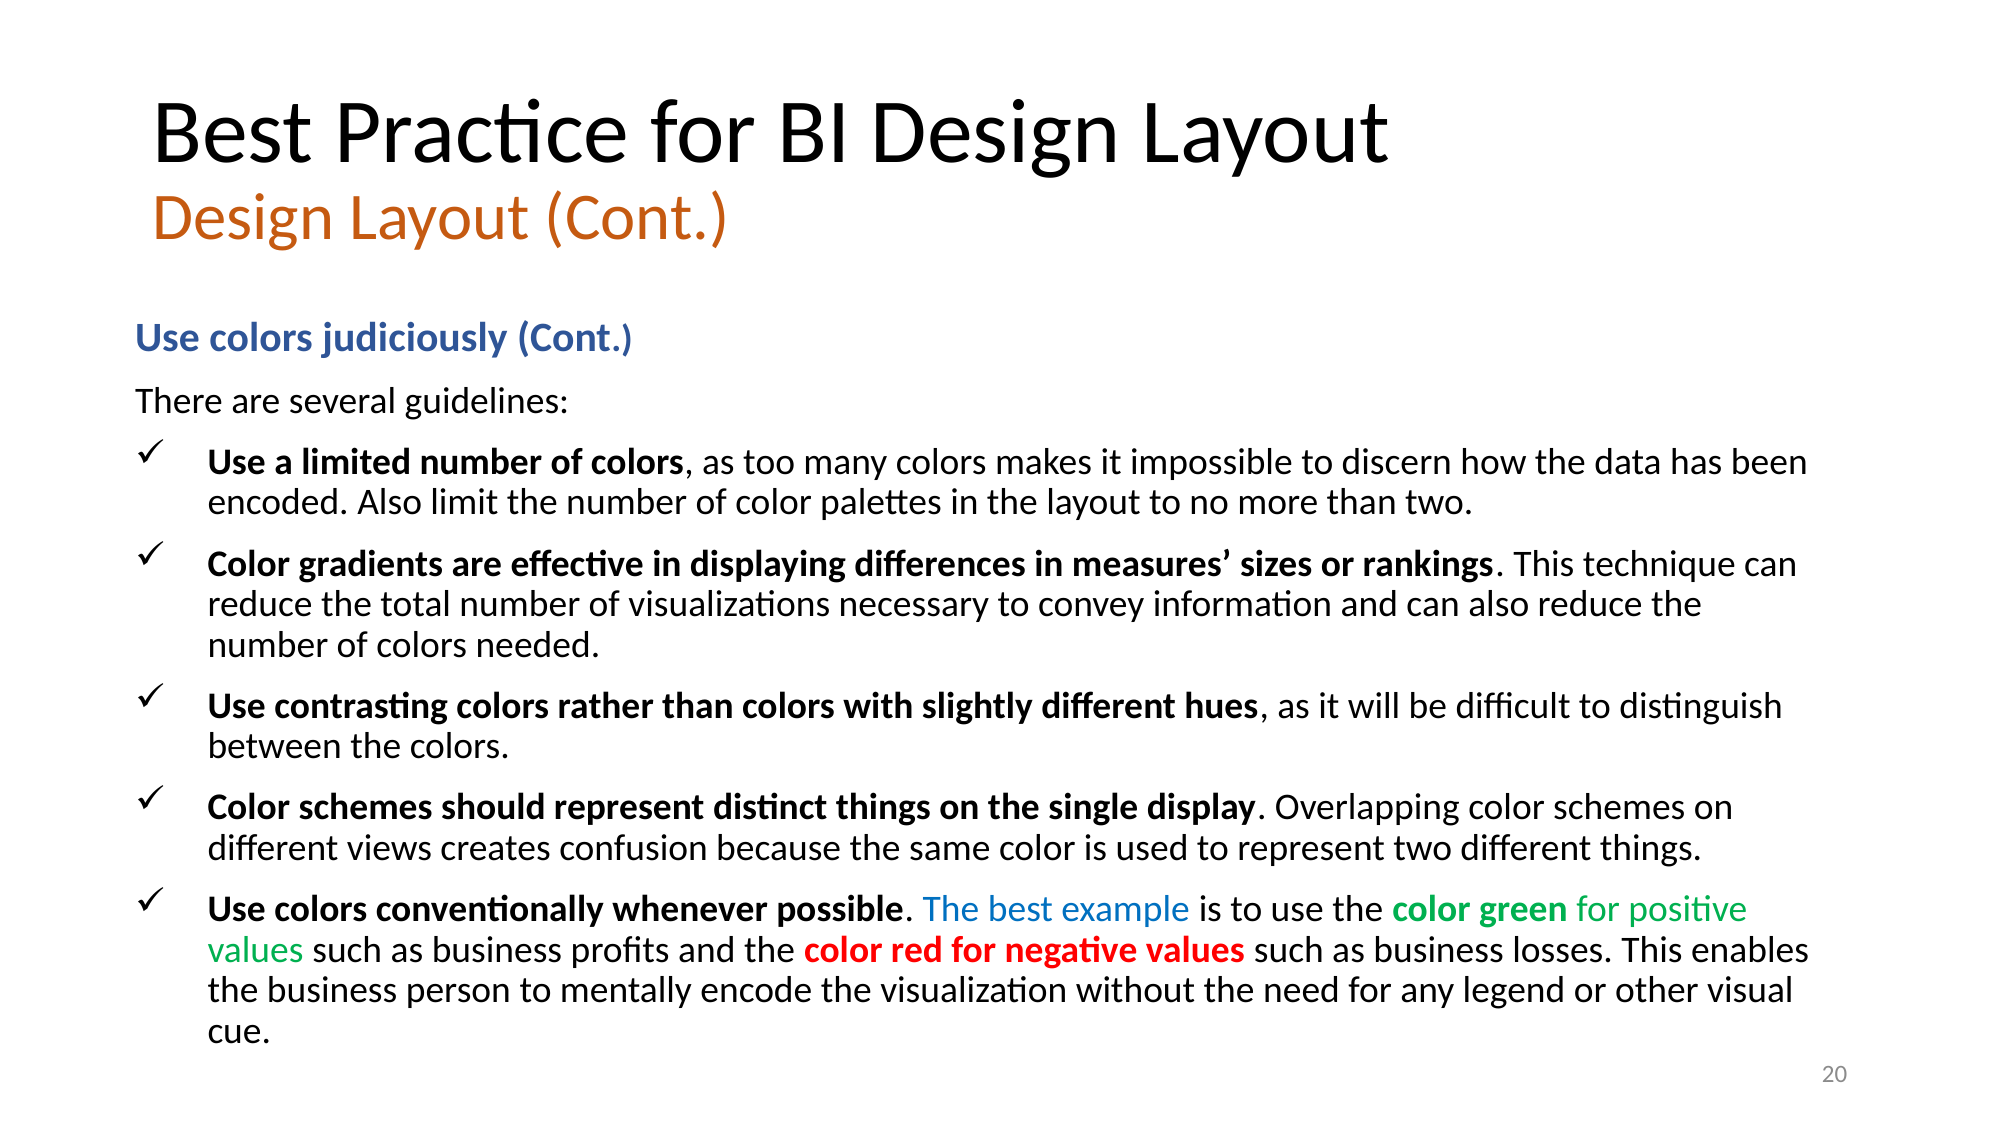

# Best Practice for BI Design Layout Design Layout (Cont.)
Use colors judiciously (Cont.)
There are several guidelines:
Use a limited number of colors, as too many colors makes it impossible to discern how the data has been encoded. Also limit the number of color palettes in the layout to no more than two.
Color gradients are effective in displaying differences in measures’ sizes or rankings. This technique can reduce the total number of visualizations necessary to convey information and can also reduce the number of colors needed.
Use contrasting colors rather than colors with slightly different hues, as it will be difficult to distinguish between the colors.
Color schemes should represent distinct things on the single display. Overlapping color schemes on different views creates confusion because the same color is used to represent two different things.
Use colors conventionally whenever possible. The best example is to use the color green for positive values such as business profits and the color red for negative values such as business losses. This enables the business person to mentally encode the visualization without the need for any legend or other visual cue.
20